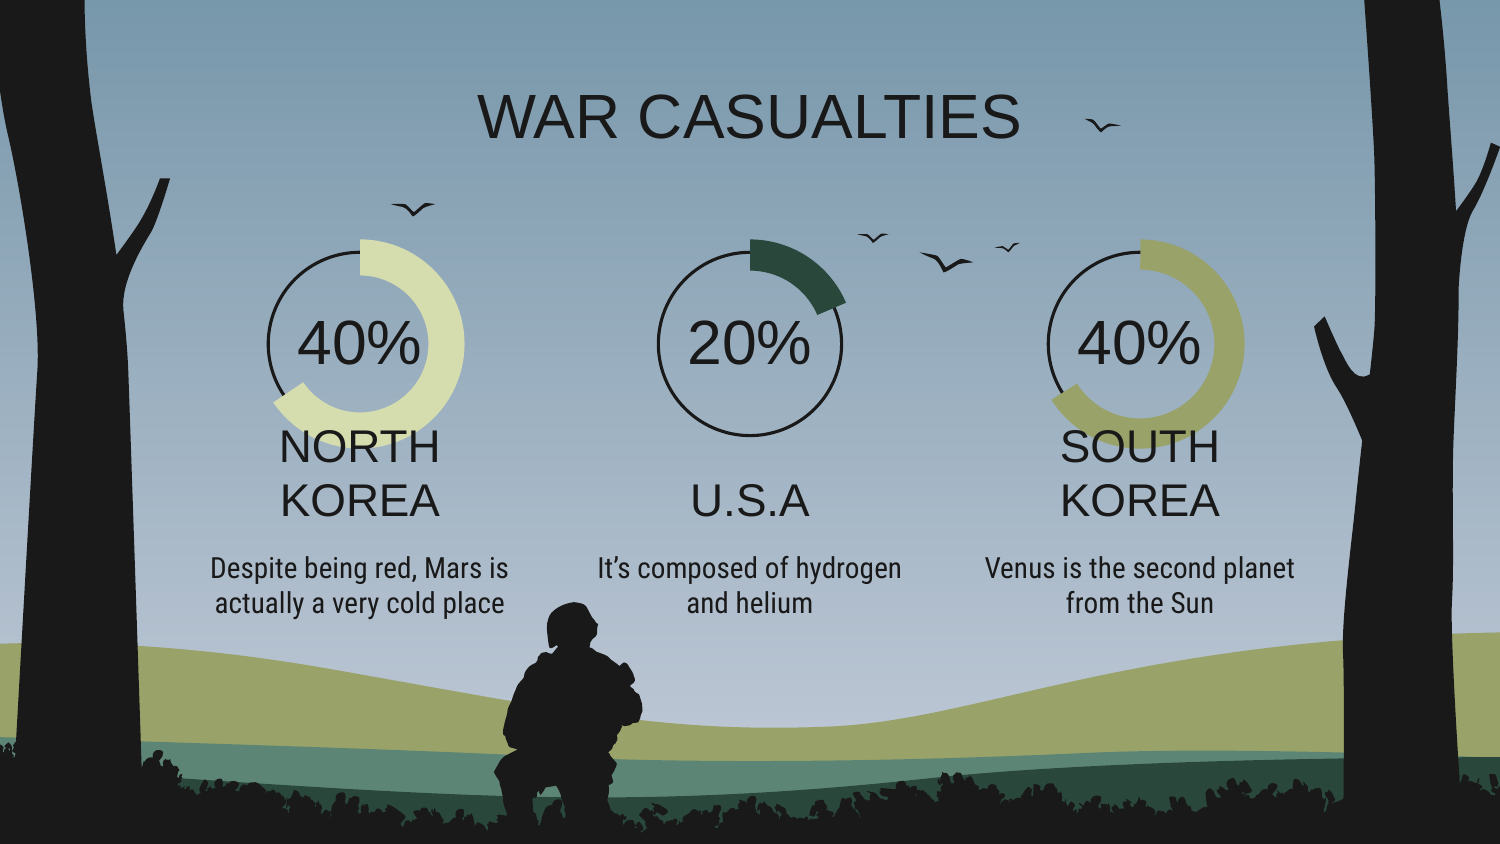

WAR CASUALTIES

# 40%
20%
40%
NORTH KOREA
U.S.A
SOUTH KOREA
Despite being red, Mars is actually a very cold place
It’s composed of hydrogen and helium
Venus is the second planet from the Sun